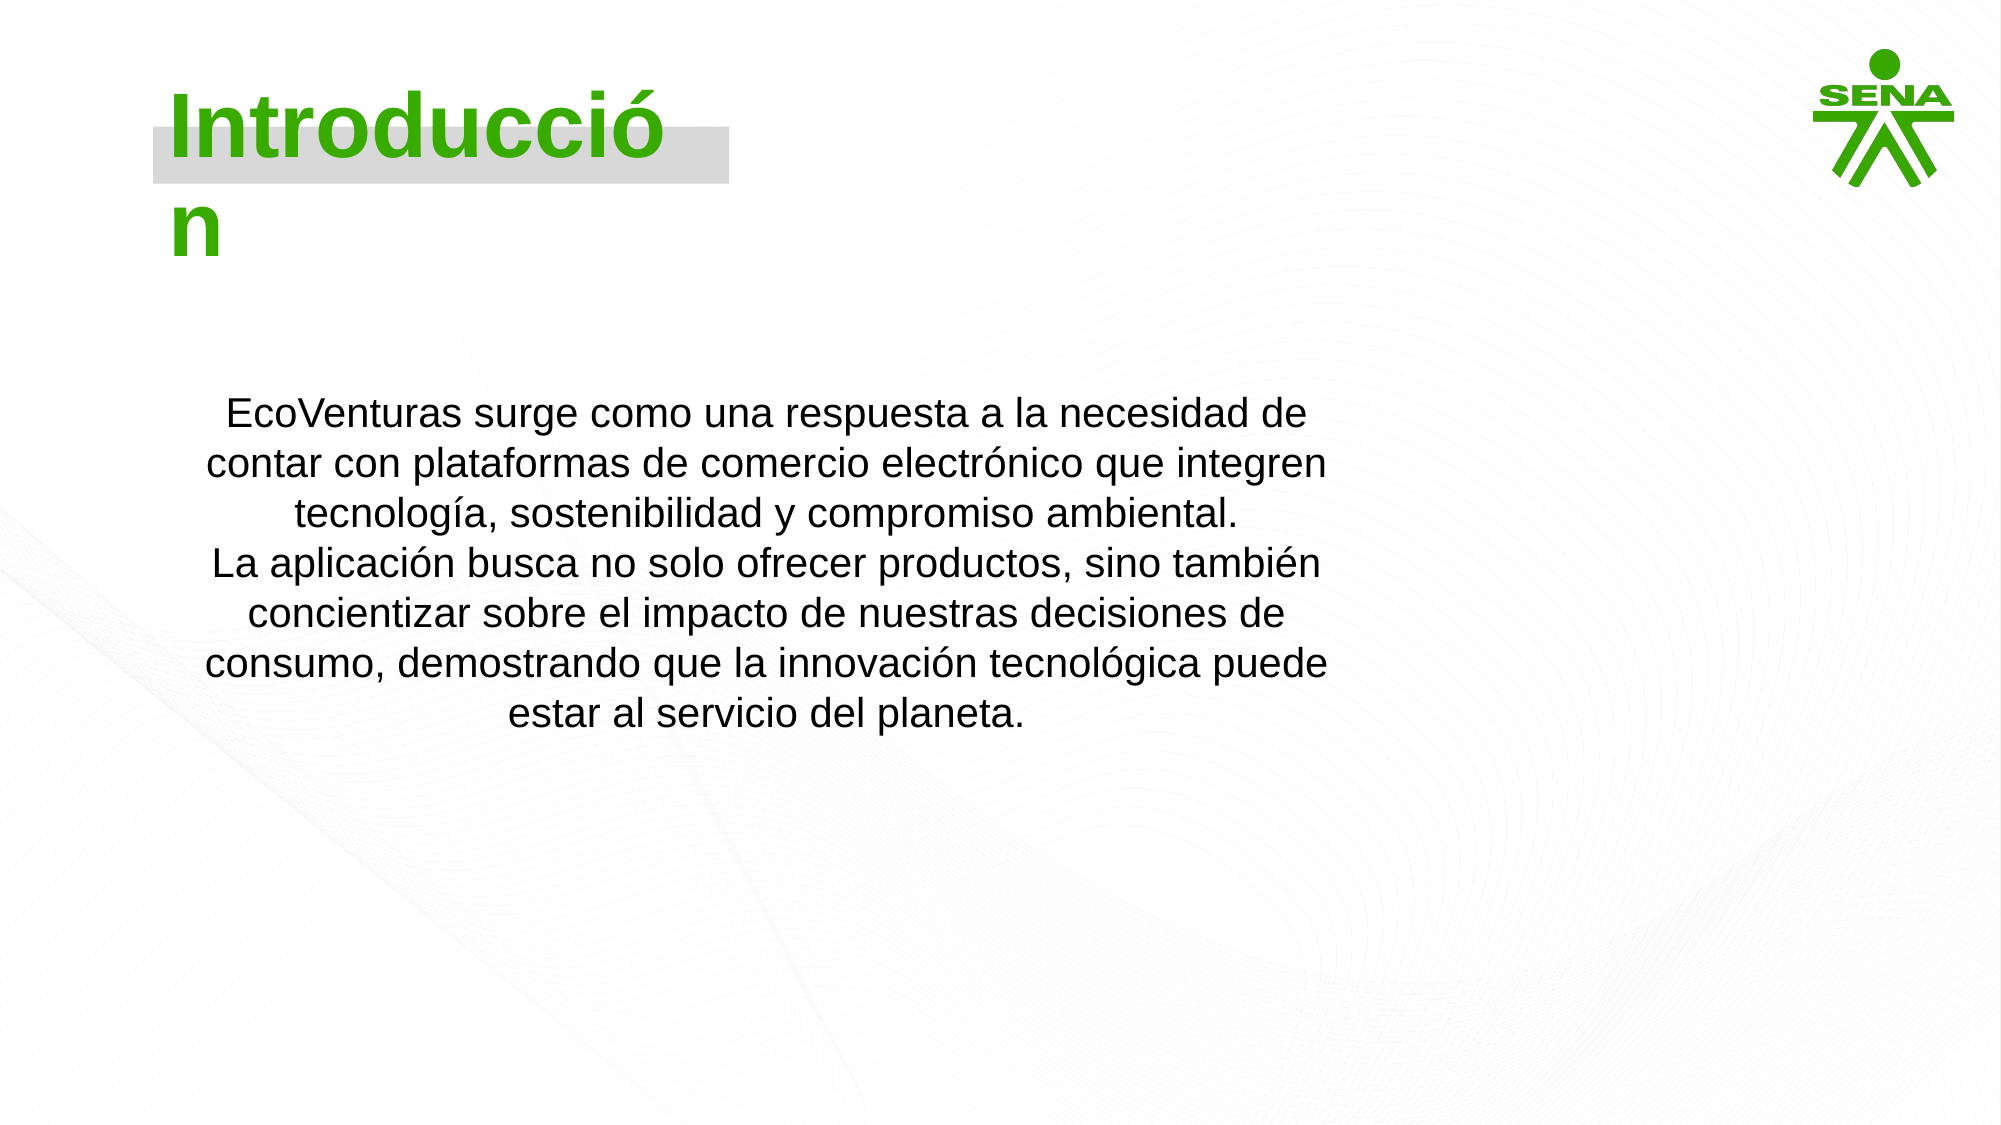

Introducción

EcoVenturas surge como una respuesta a la necesidad de contar con plataformas de comercio electrónico que integren tecnología, sostenibilidad y compromiso ambiental.
La aplicación busca no solo ofrecer productos, sino también concientizar sobre el impacto de nuestras decisiones de consumo, demostrando que la innovación tecnológica puede estar al servicio del planeta.